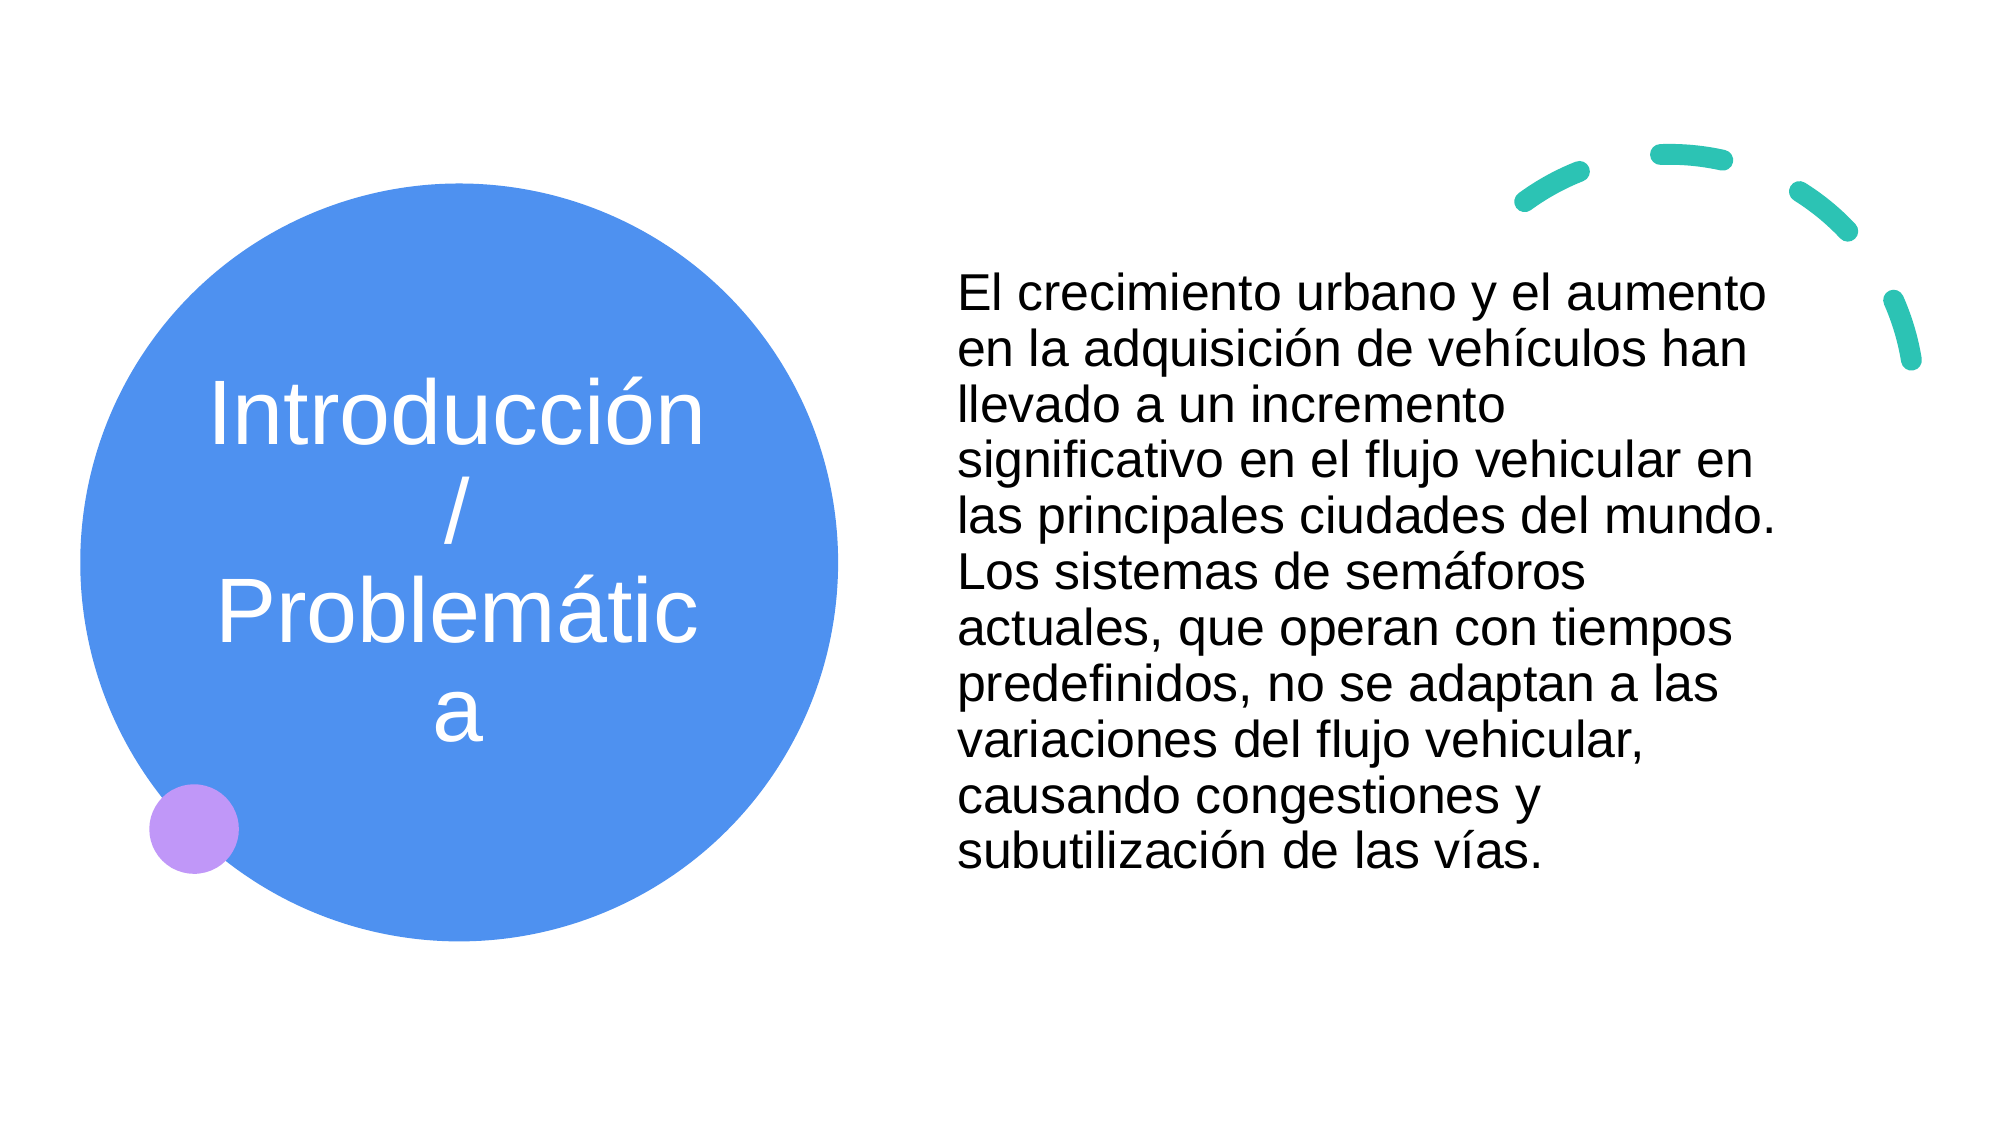

# Introducción / Problemática
El crecimiento urbano y el aumento en la adquisición de vehículos han llevado a un incremento significativo en el flujo vehicular en las principales ciudades del mundo. Los sistemas de semáforos actuales, que operan con tiempos predefinidos, no se adaptan a las variaciones del flujo vehicular, causando congestiones y subutilización de las vías.